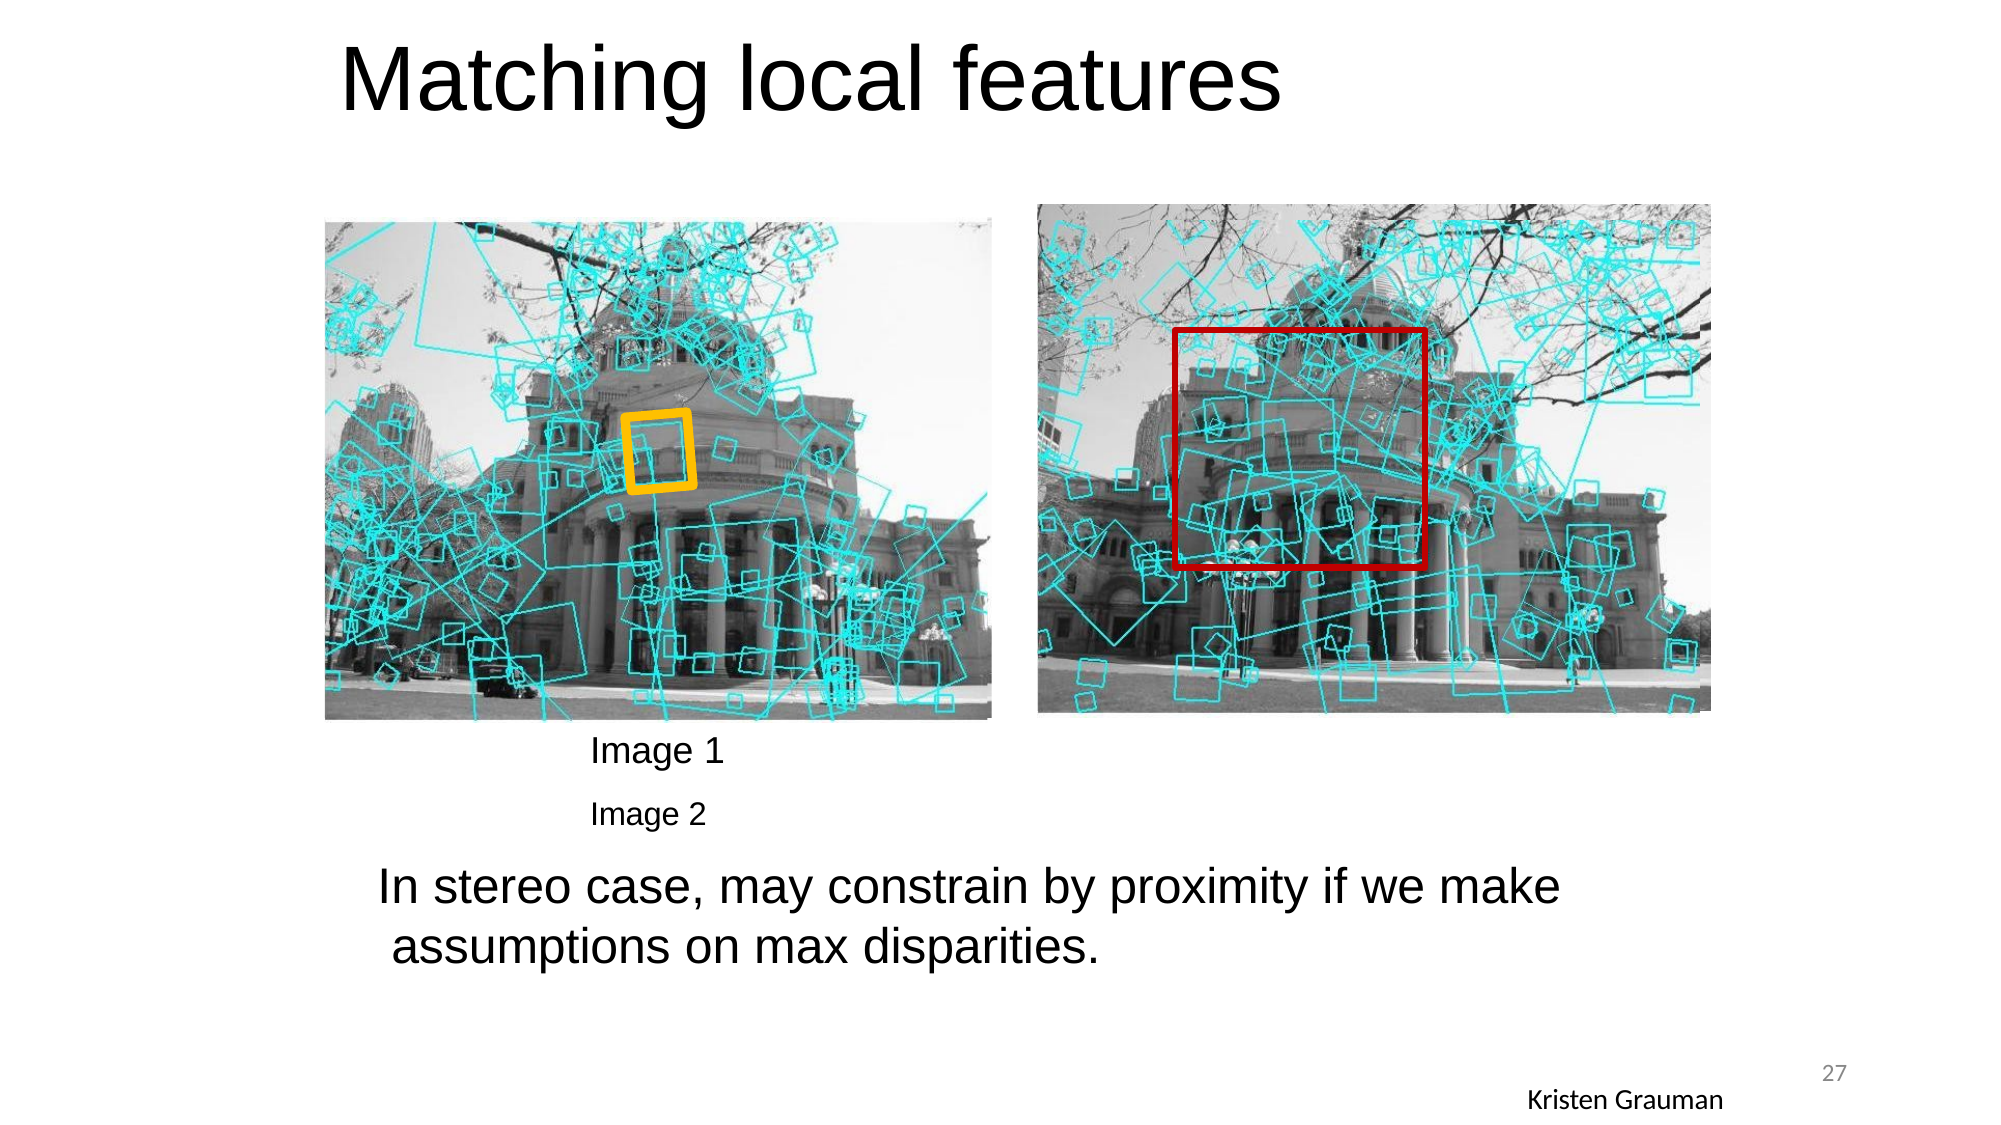

# Matching local features

Image 1	Image 2
In stereo case, may constrain by proximity if we make  assumptions on max disparities.
27
Kristen Grauman